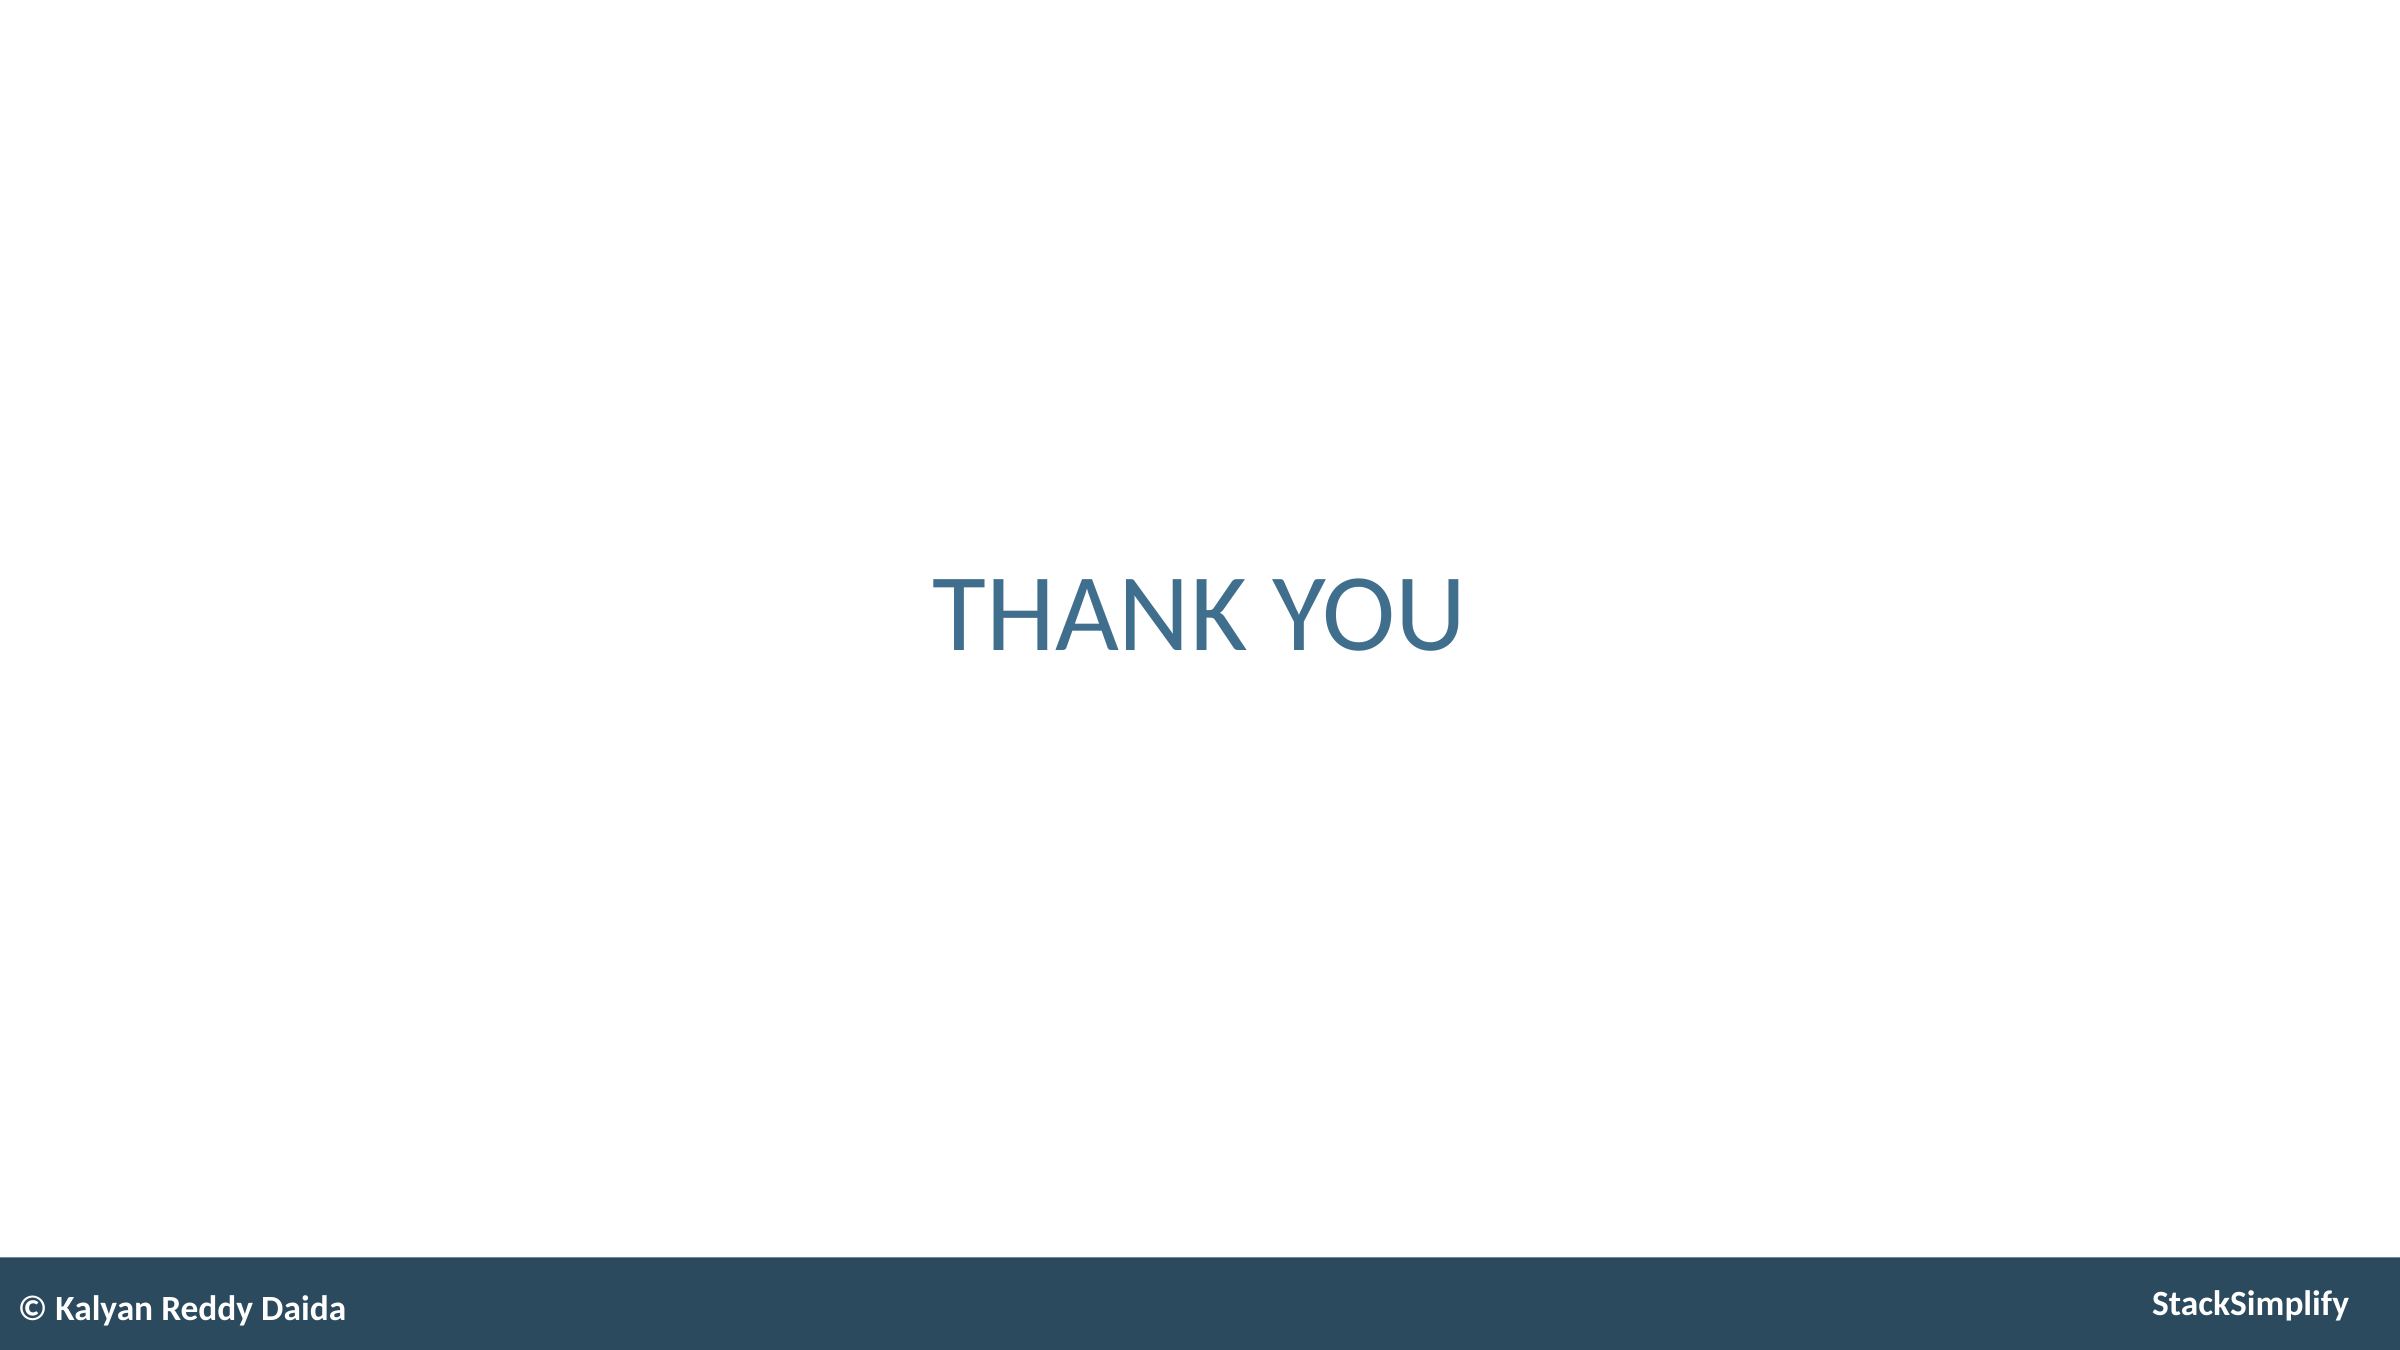

# THANK YOU
© Kalyan Reddy Daida